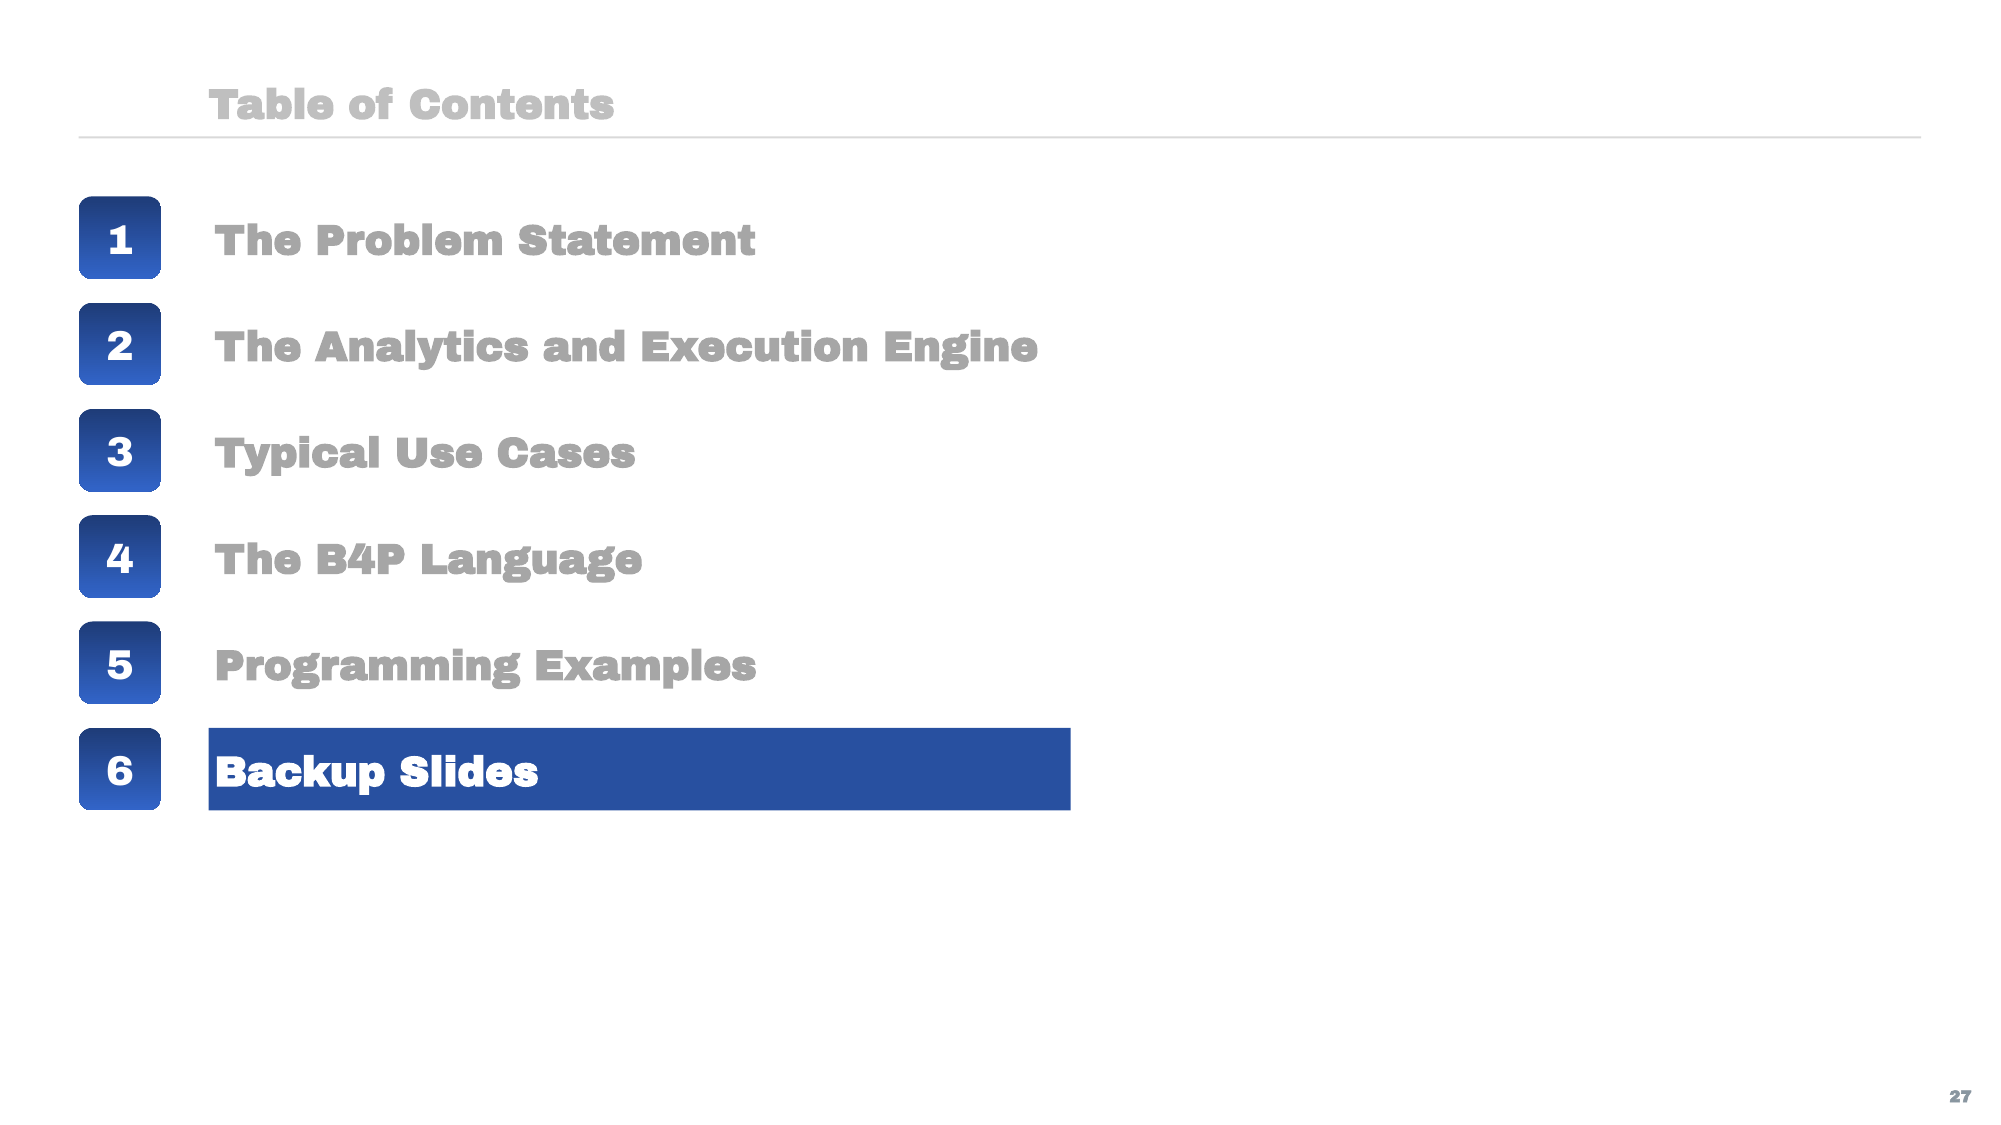

Table of Contents
1
The Problem Statement
2
The Analytics and Execution Engine
3
Typical Use Cases
4
The B4P Language
5
Programming Examples
6
Backup Slides